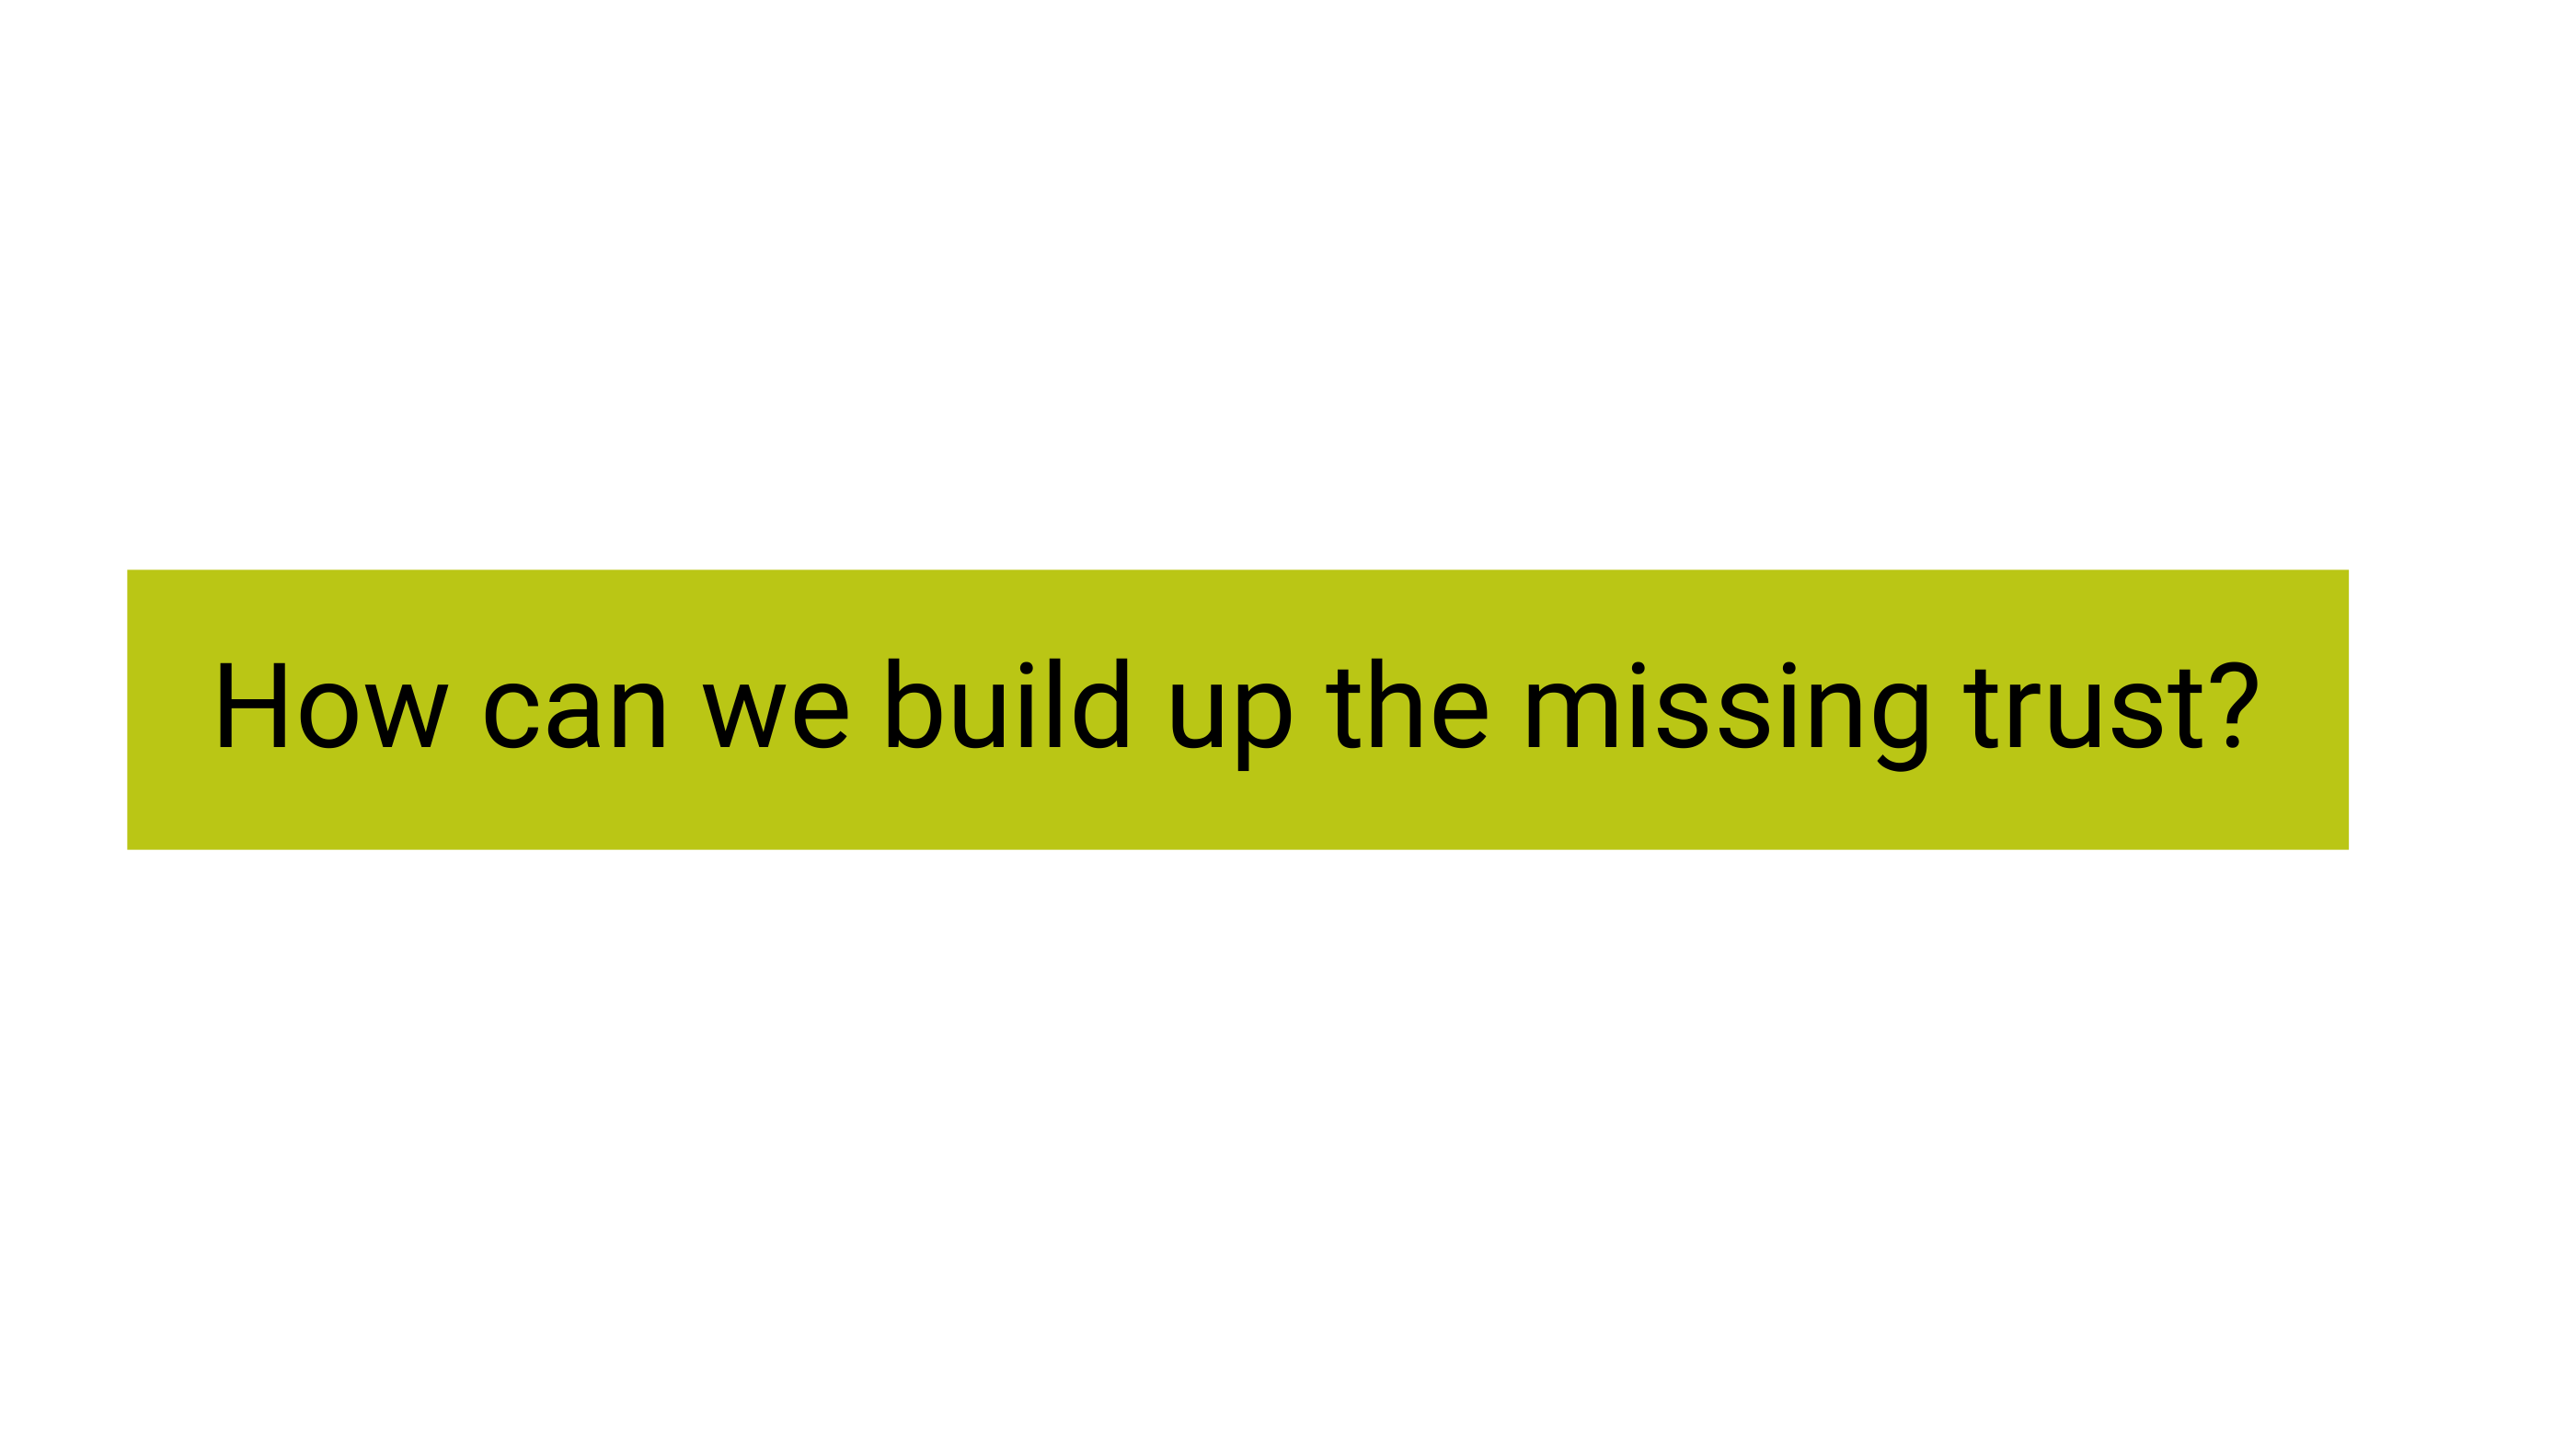

# How can we build up the missing trust?